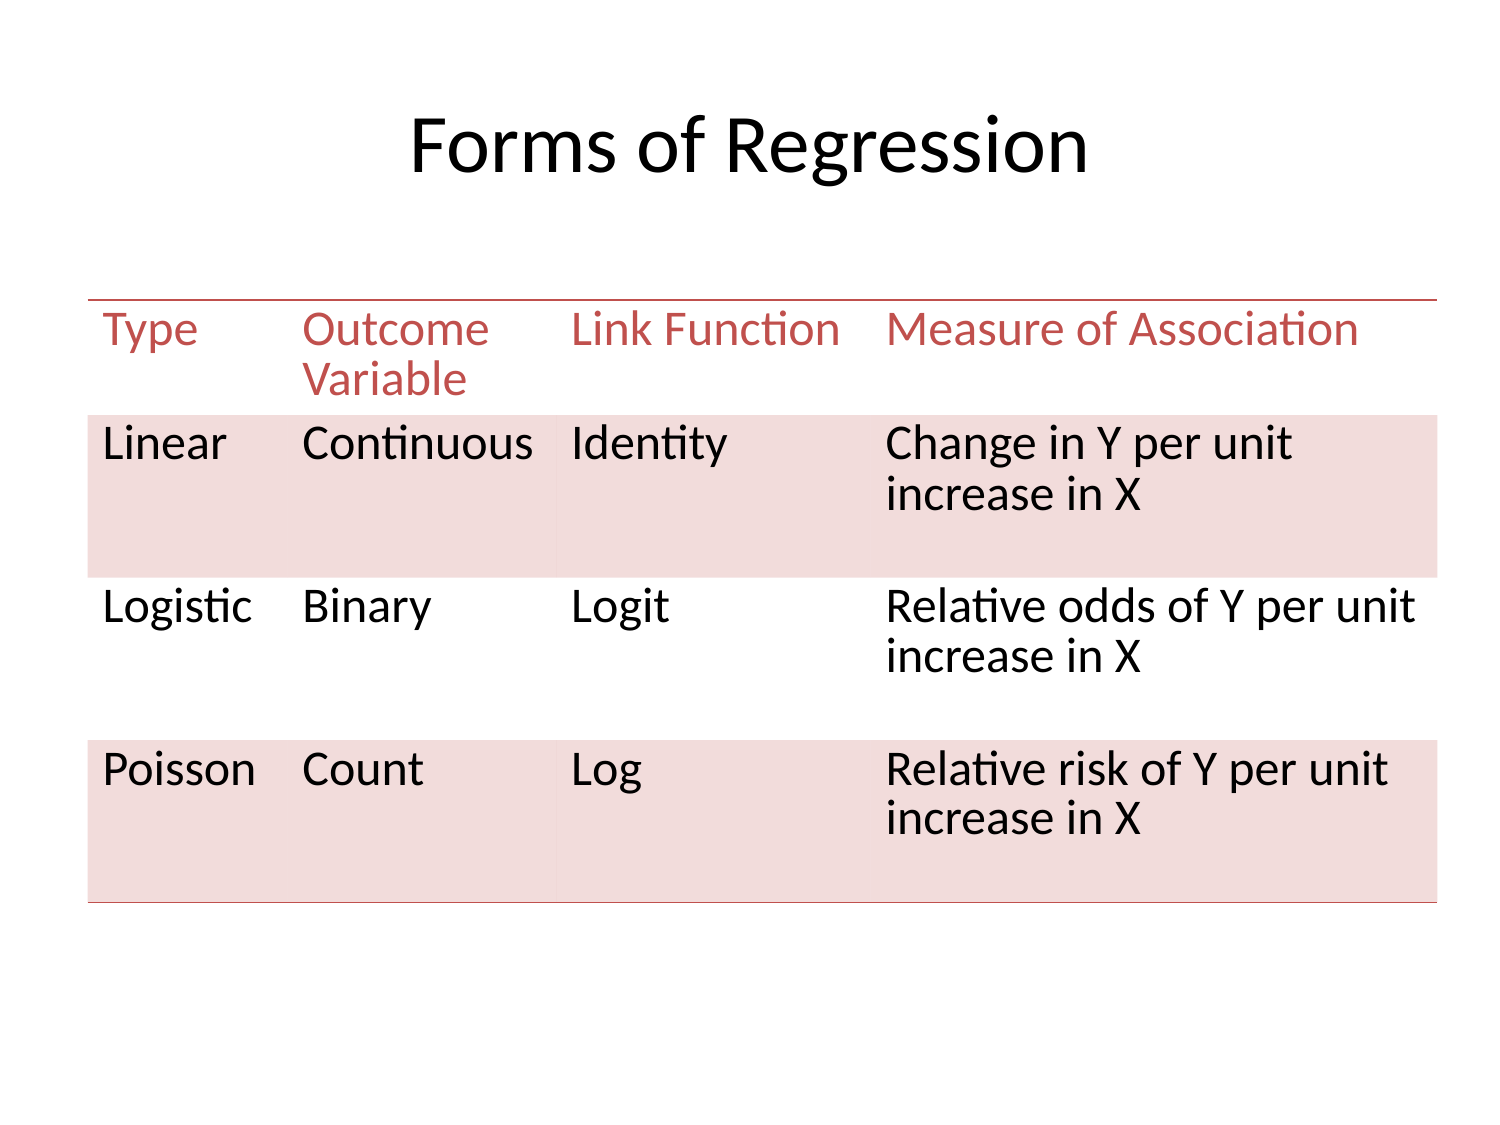

# Forms of Regression
| Type | Outcome Variable | Link Function | Measure of Association |
| --- | --- | --- | --- |
| Linear | Continuous | Identity | Change in Y per unit increase in X |
| Logistic | Binary | Logit | Relative odds of Y per unit increase in X |
| Poisson | Count | Log | Relative risk of Y per unit increase in X |